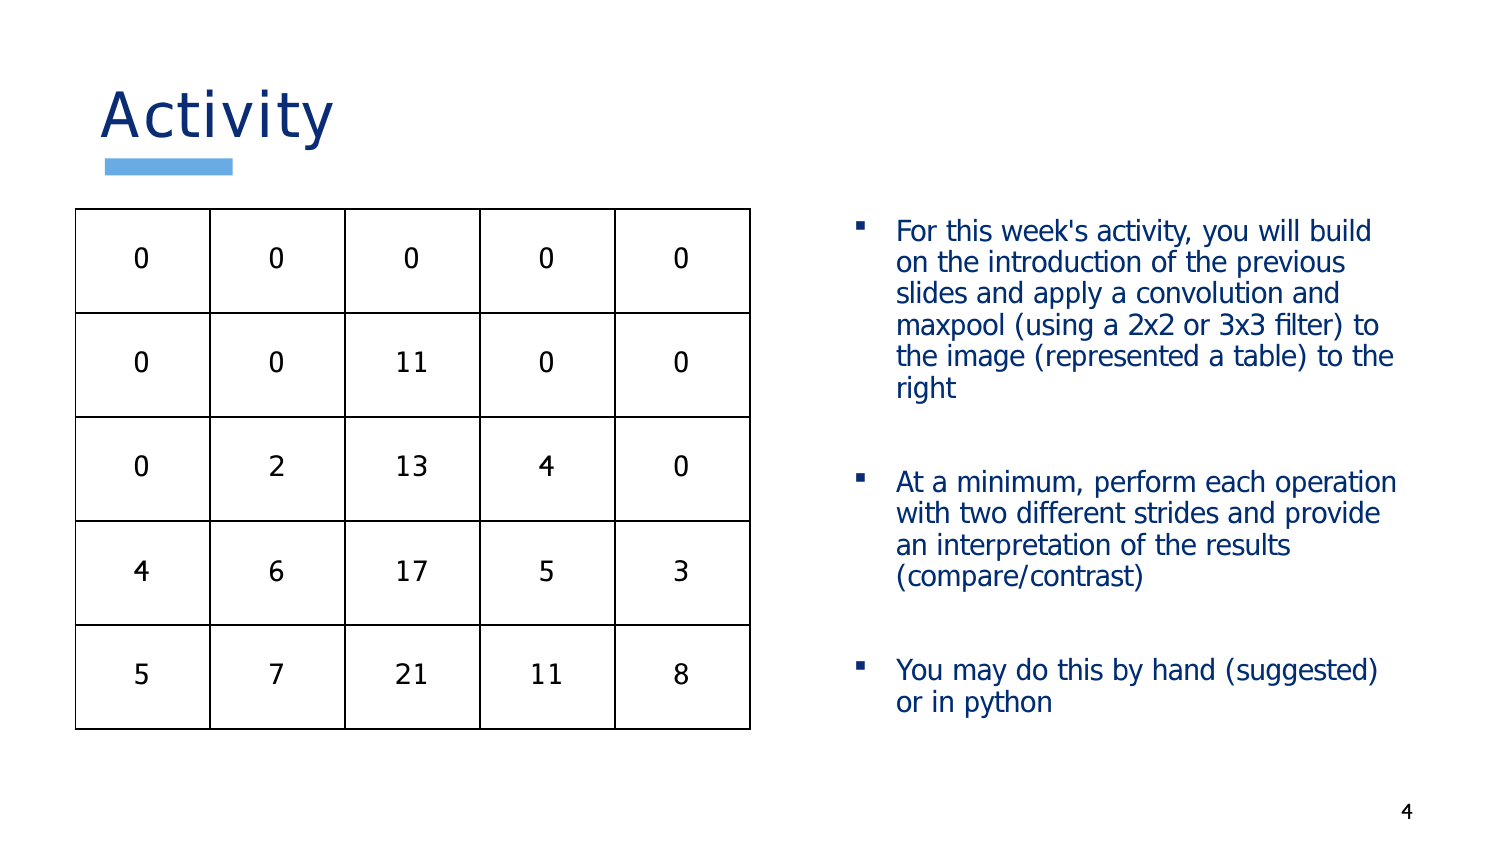

# Activity
| 0 | 0 | 0 | 0 | 0 |
| --- | --- | --- | --- | --- |
| 0 | 0 | 11 | 0 | 0 |
| 0 | 2 | 13 | 4 | 0 |
| 4 | 6 | 17 | 5 | 3 |
| 5 | 7 | 21 | 11 | 8 |
For this week's activity, you will build on the introduction of the previous slides and apply a convolution and maxpool (using a 2x2 or 3x3 filter) to the image (represented a table) to the right

At a minimum, perform each operation with two different strides and provide an interpretation of the results (compare/contrast)

You may do this by hand (suggested) or in python